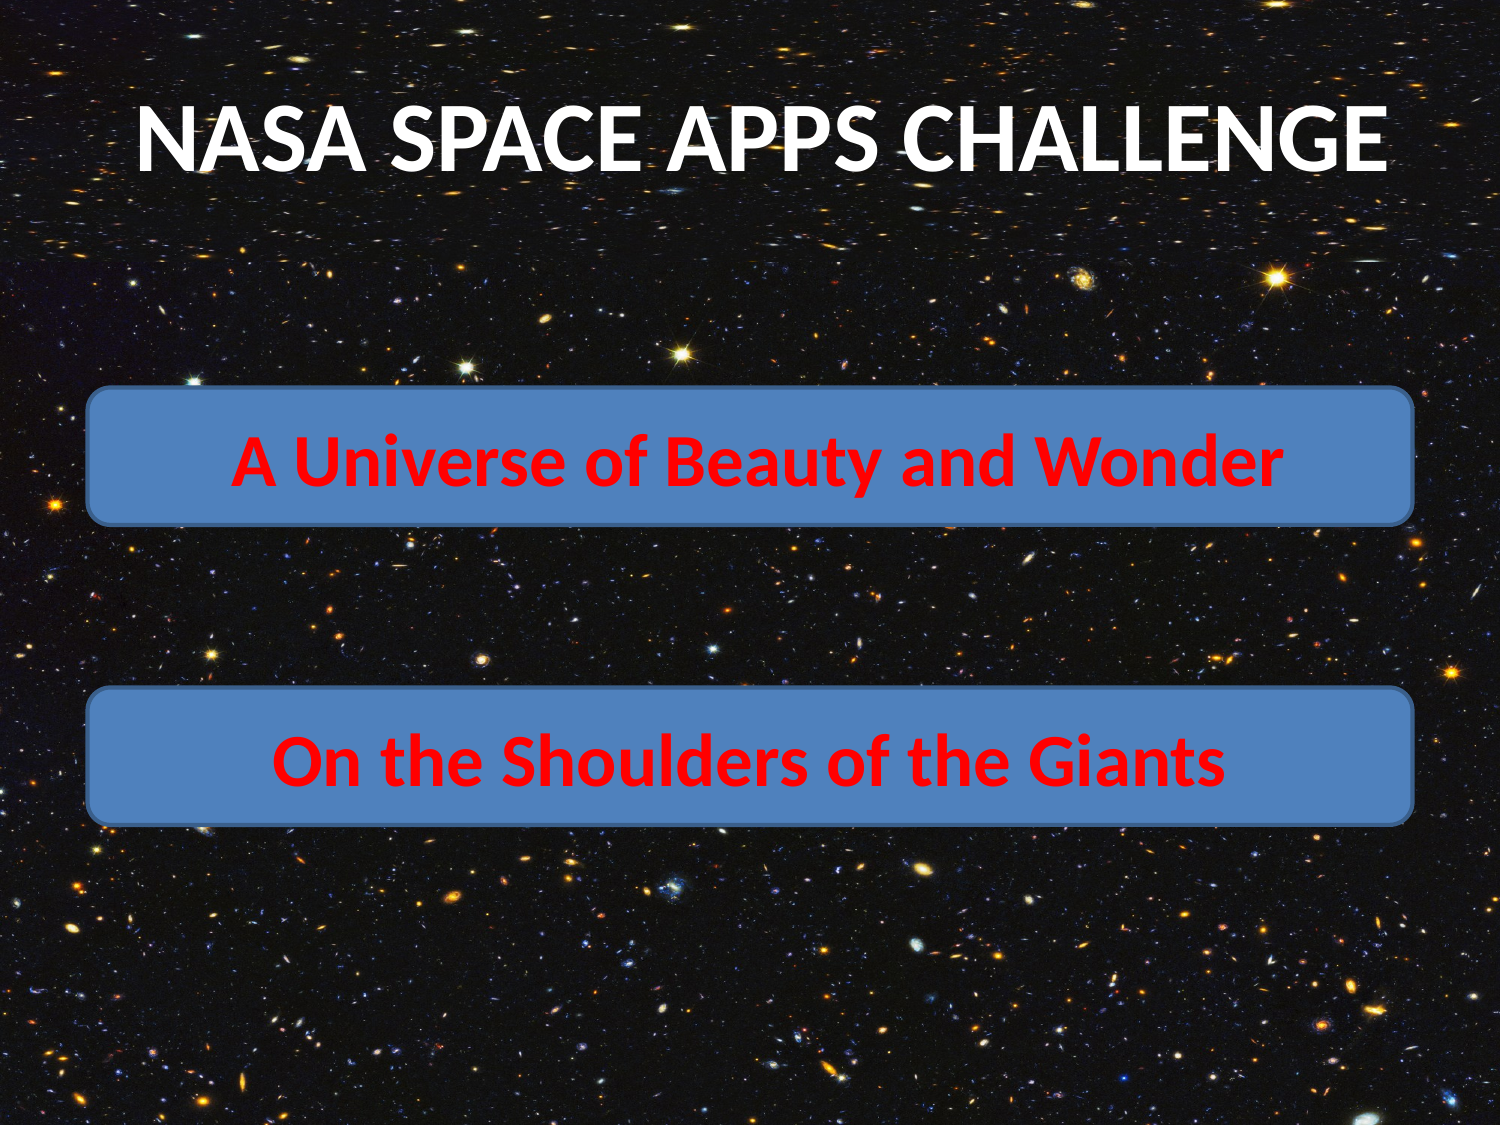

# NASA SPACE APPS CHALLENGE

 A Universe of Beauty and Wonder
On the Shoulders of the Giants